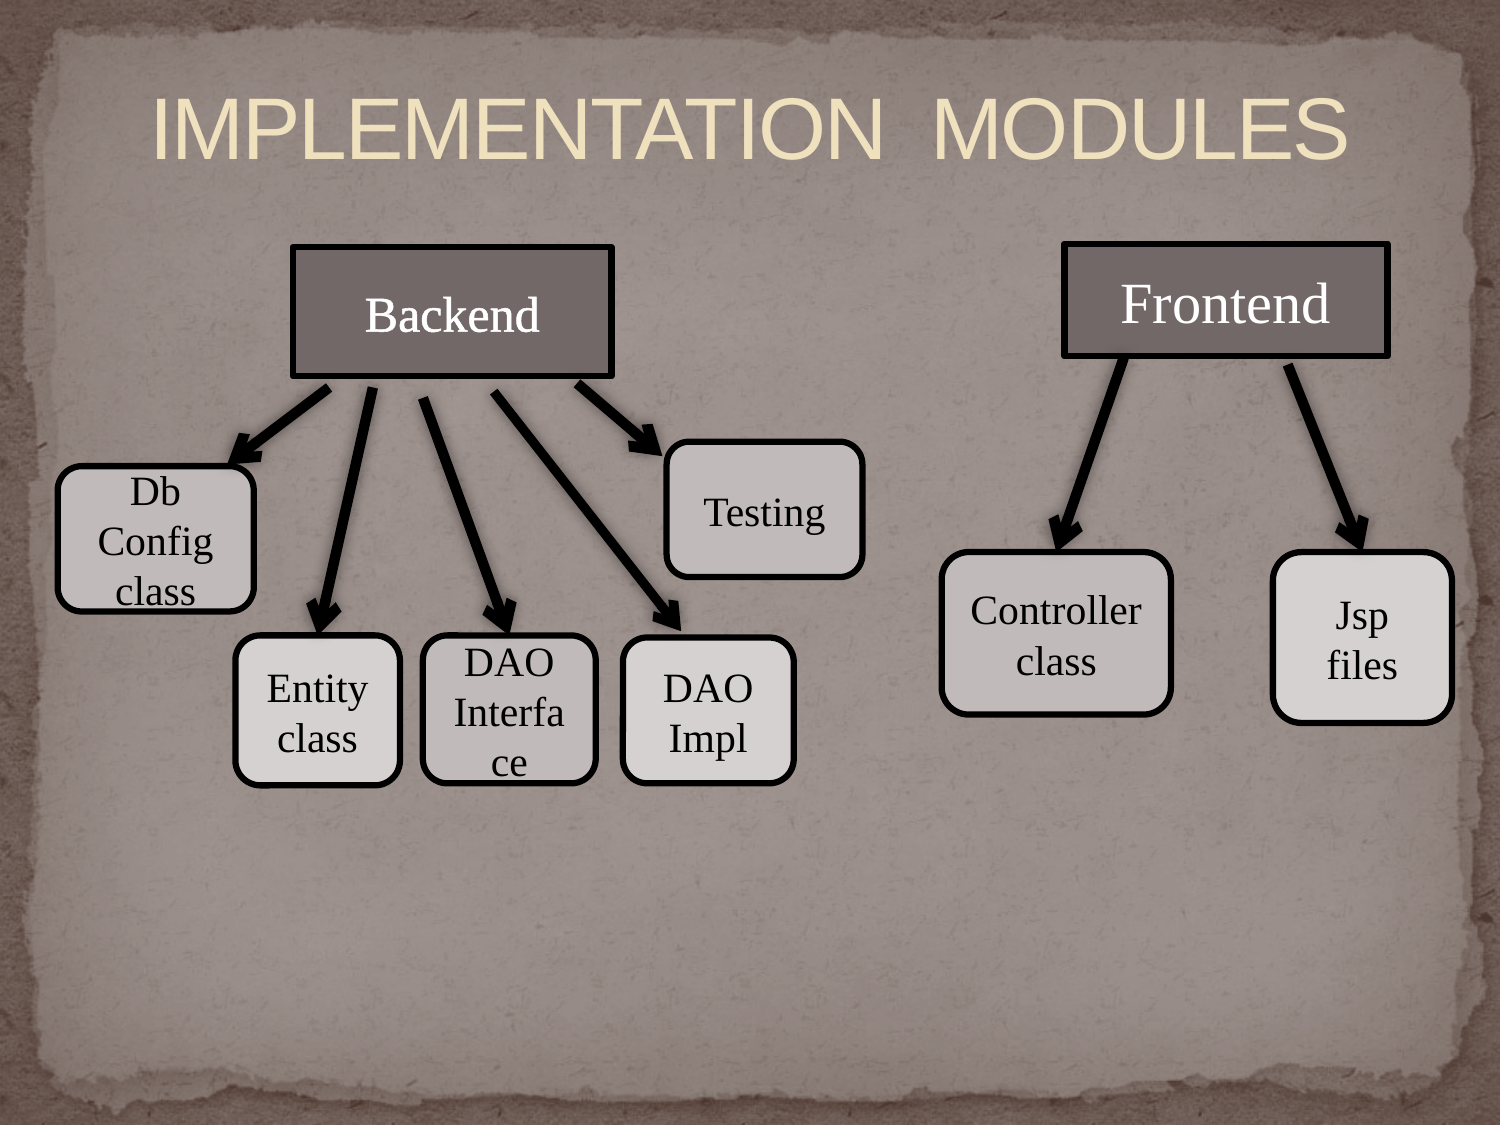

# IMPLEMENTATION  MODULES
Frontend
Backend
Testing
Db Config class
Controller
class
Jsp files
Entity
class
DAO Interface
DAO Impl